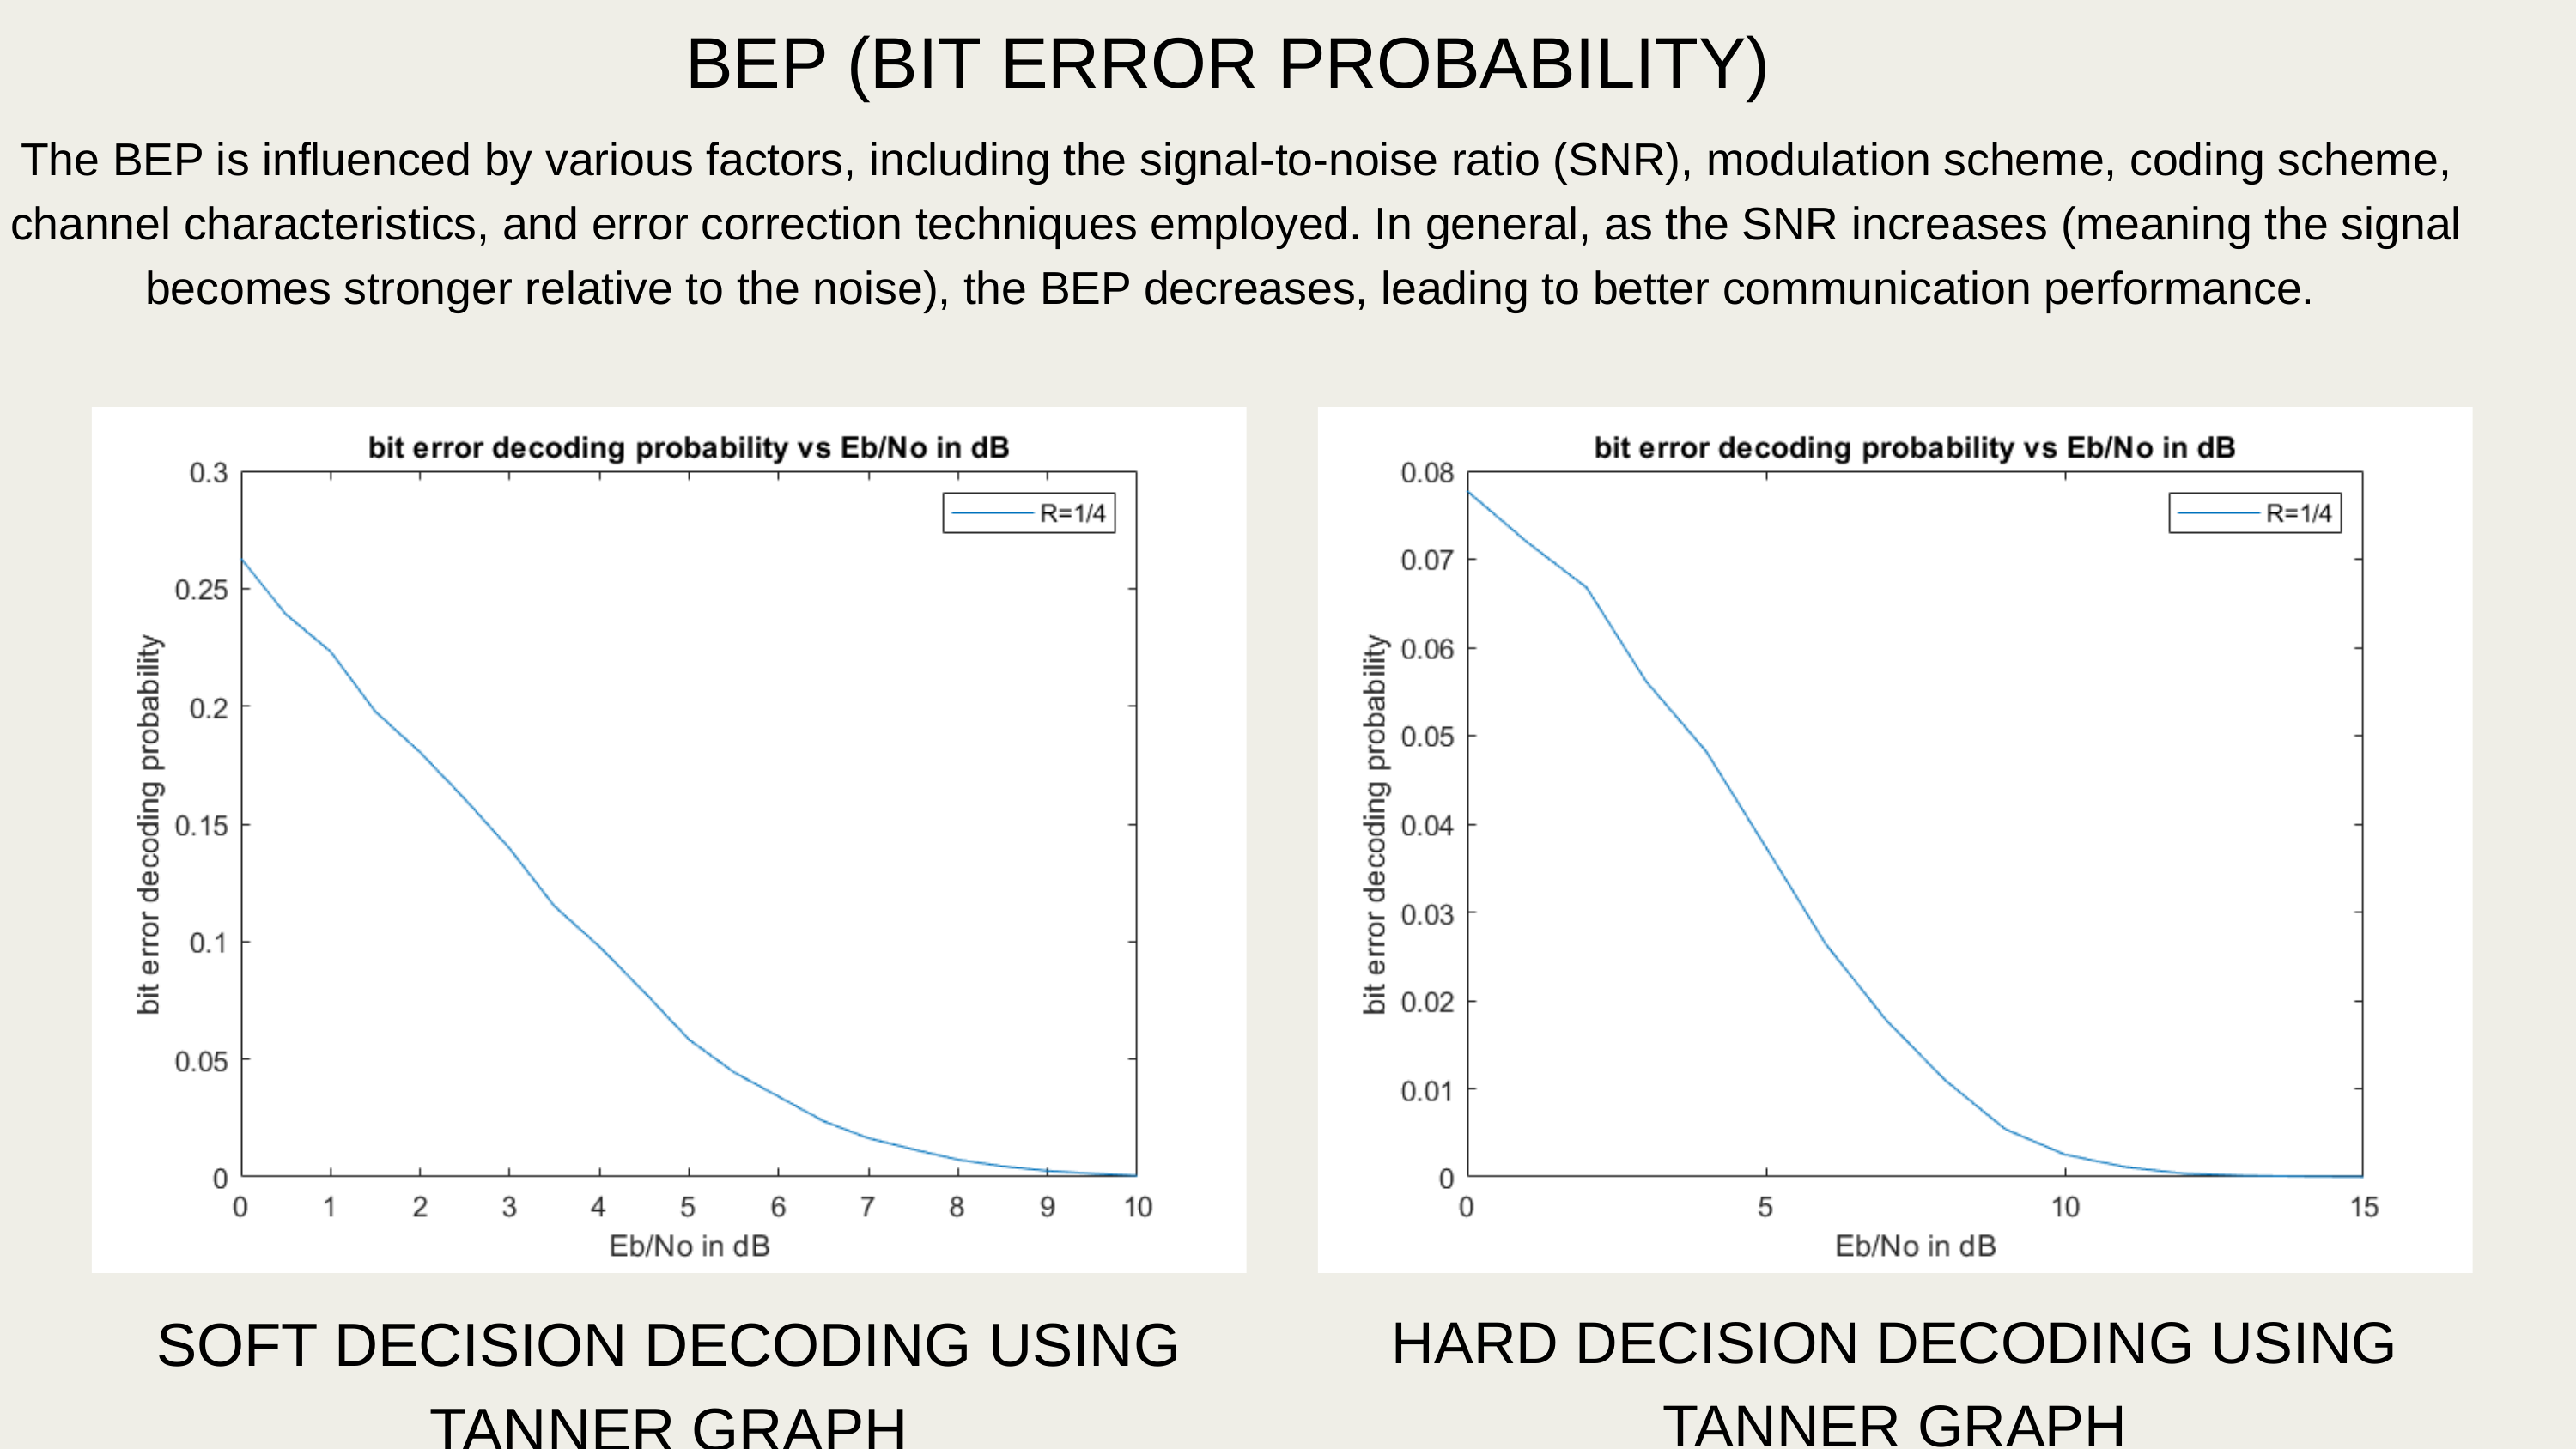

BEP (BIT ERROR PROBABILITY)
The BEP is influenced by various factors, including the signal-to-noise ratio (SNR), modulation scheme, coding scheme, channel characteristics, and error correction techniques employed. In general, as the SNR increases (meaning the signal becomes stronger relative to the noise), the BEP decreases, leading to better communication performance.

SOFT DECISION DECODING USING TANNER GRAPH
HARD DECISION DECODING USING TANNER GRAPH